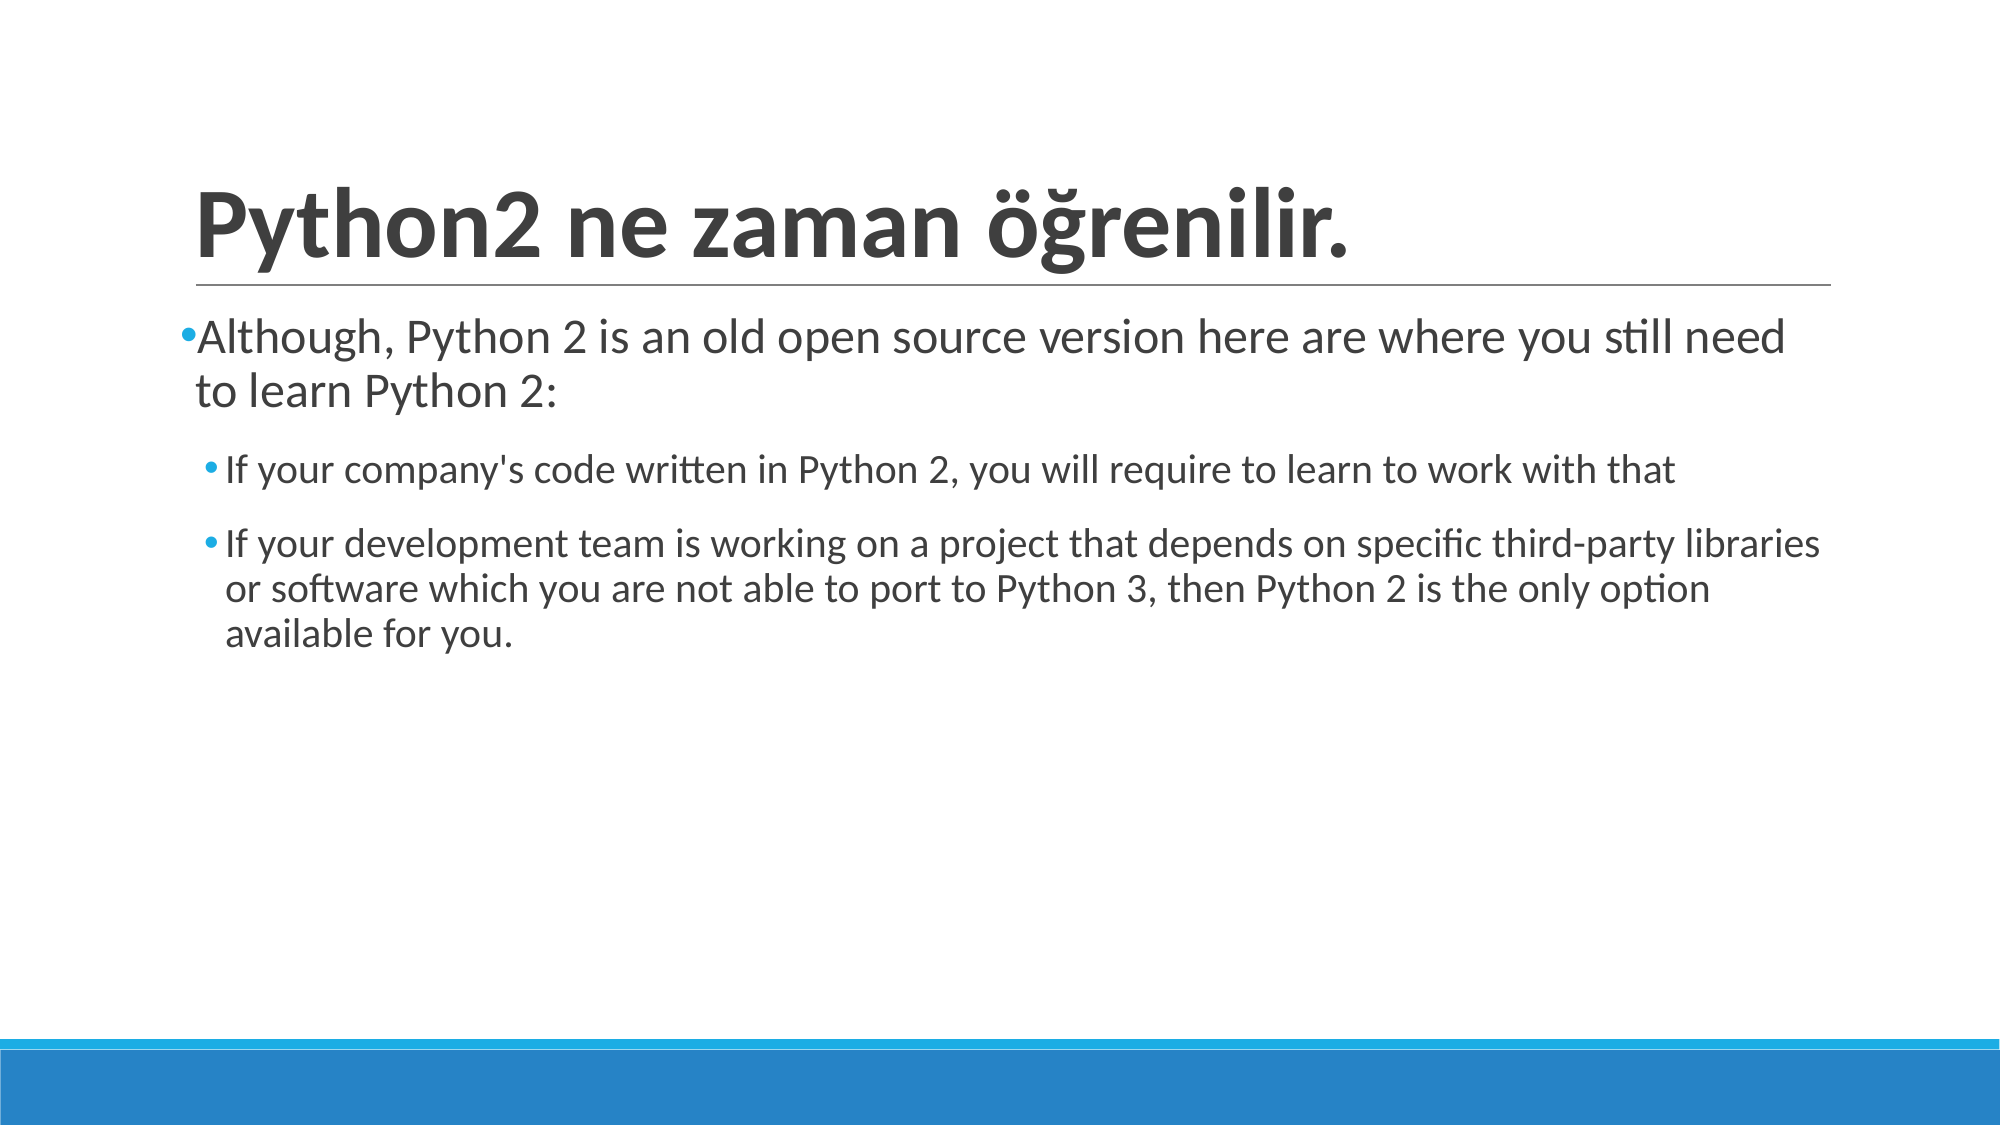

# Python2 ne zaman öğrenilir.
Although, Python 2 is an old open source version here are where you still need to learn Python 2:
If your company's code written in Python 2, you will require to learn to work with that
If your development team is working on a project that depends on specific third-party libraries or software which you are not able to port to Python 3, then Python 2 is the only option available for you.